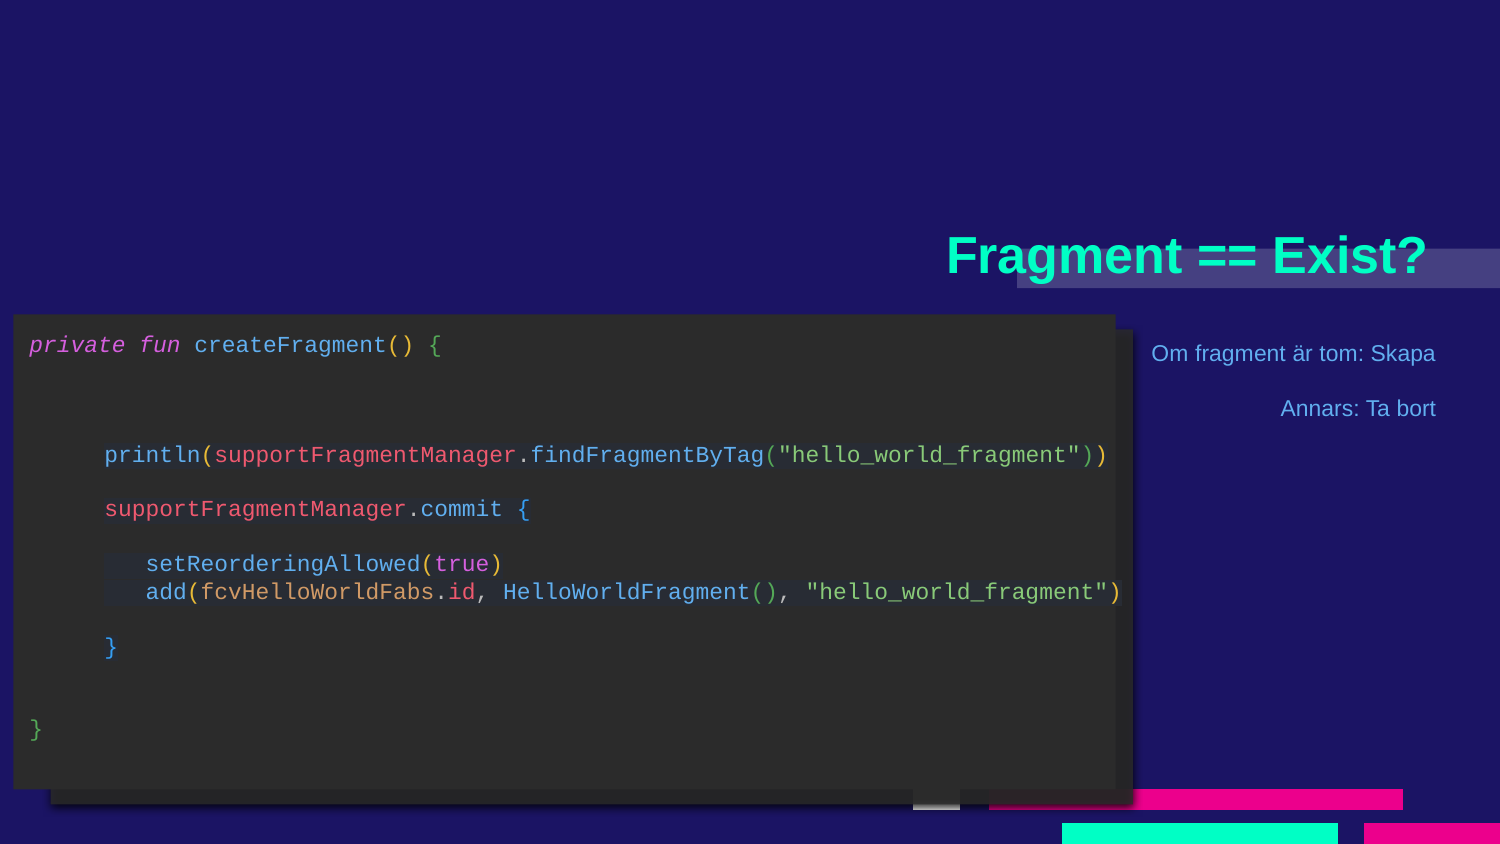

# Fragment == Exist?

private fun createFragment() {

println(supportFragmentManager.findFragmentByTag("hello_world_fragment"))

supportFragmentManager.commit {

   setReorderingAllowed(true)
   add(fcvHelloWorldFabs.id, HelloWorldFragment(), "hello_world_fragment")

}

}

Om fragment är tom: Skapa

Annars: Ta bort